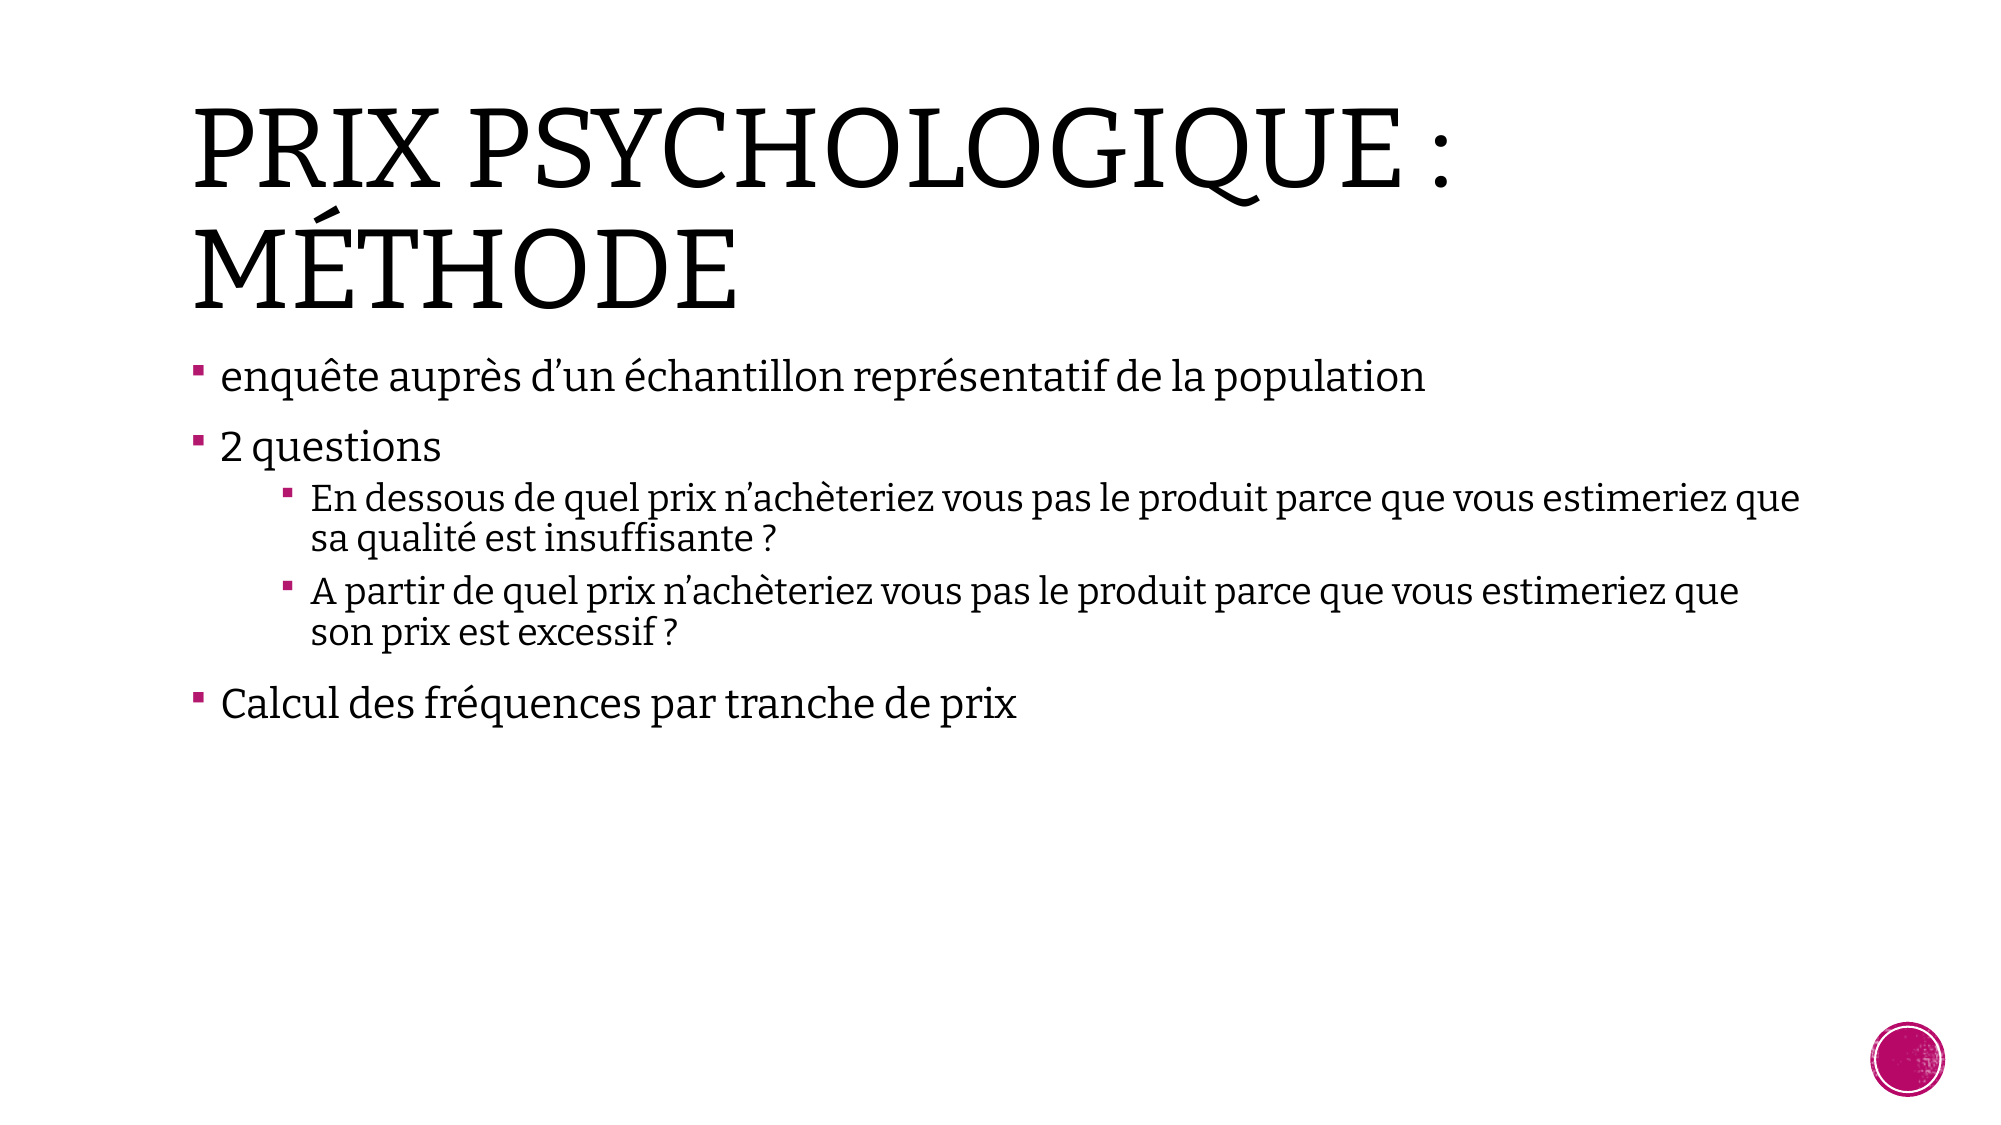

# Prix psychologique : méthode
enquête auprès d’un échantillon représentatif de la population
2 questions
En dessous de quel prix n’achèteriez vous pas le produit parce que vous estimeriez que sa qualité est insuffisante ?
A partir de quel prix n’achèteriez vous pas le produit parce que vous estimeriez que son prix est excessif ?
Calcul des fréquences par tranche de prix